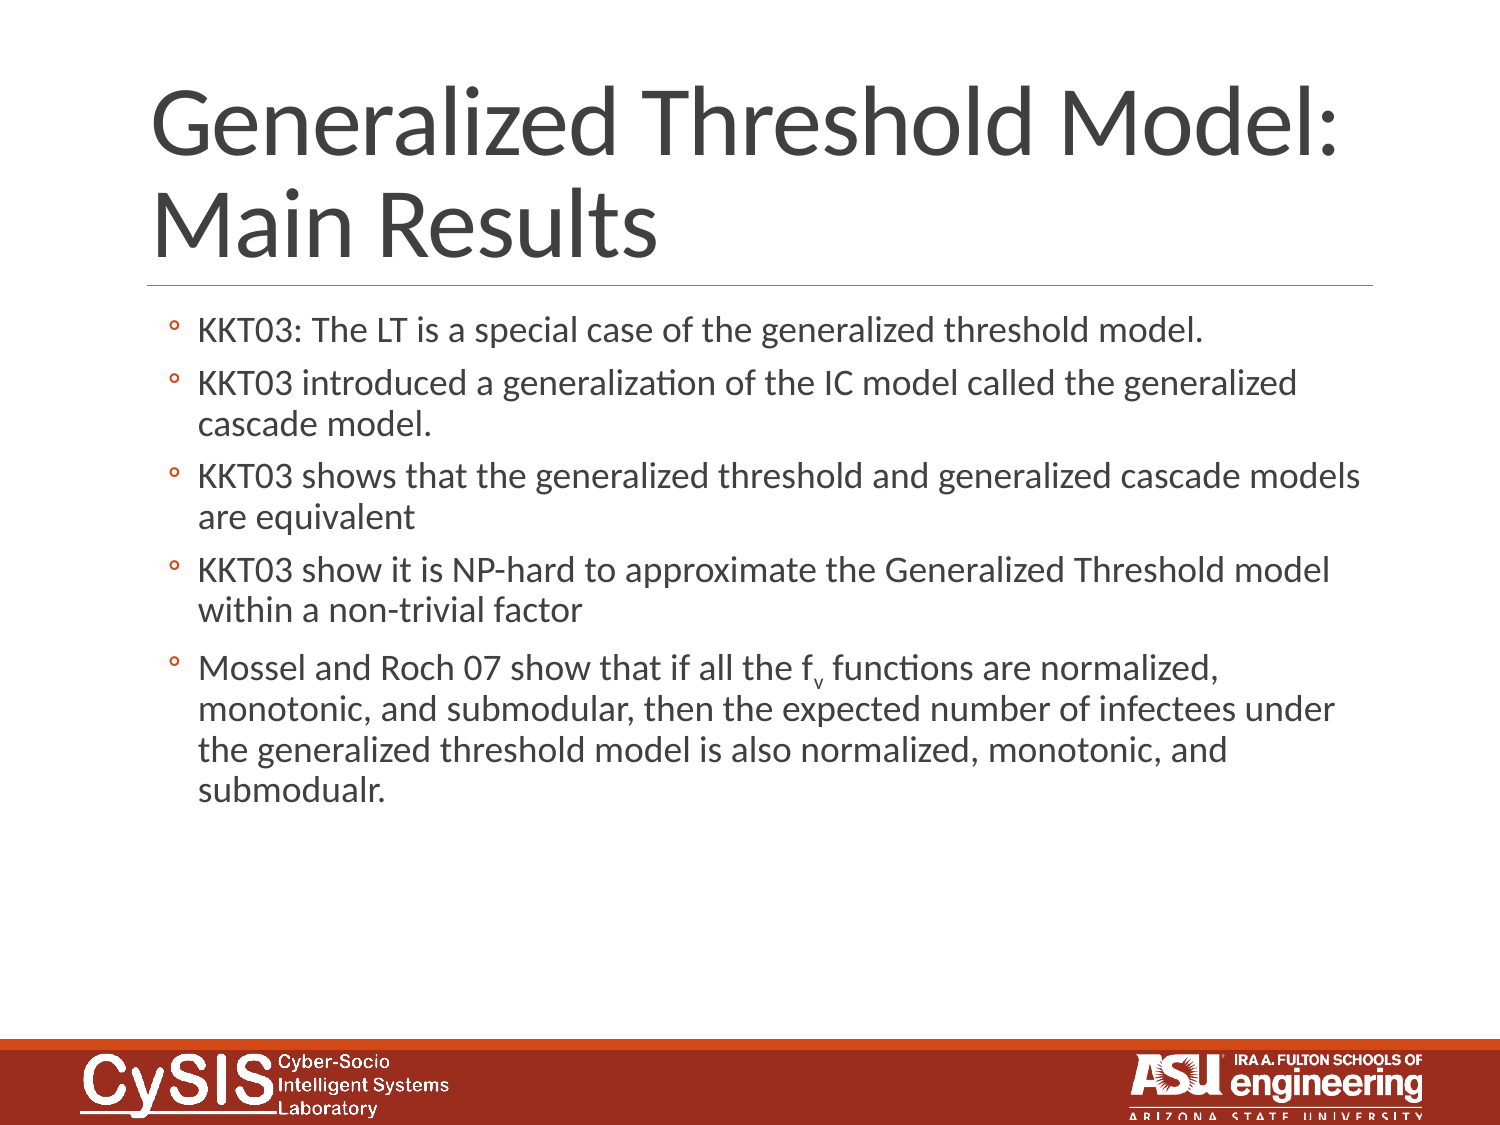

# Generalized Threshold Model: Main Results
KKT03: The LT is a special case of the generalized threshold model.
KKT03 introduced a generalization of the IC model called the generalized cascade model.
KKT03 shows that the generalized threshold and generalized cascade models are equivalent
KKT03 show it is NP-hard to approximate the Generalized Threshold model within a non-trivial factor
Mossel and Roch 07 show that if all the fv functions are normalized, monotonic, and submodular, then the expected number of infectees under the generalized threshold model is also normalized, monotonic, and submodualr.